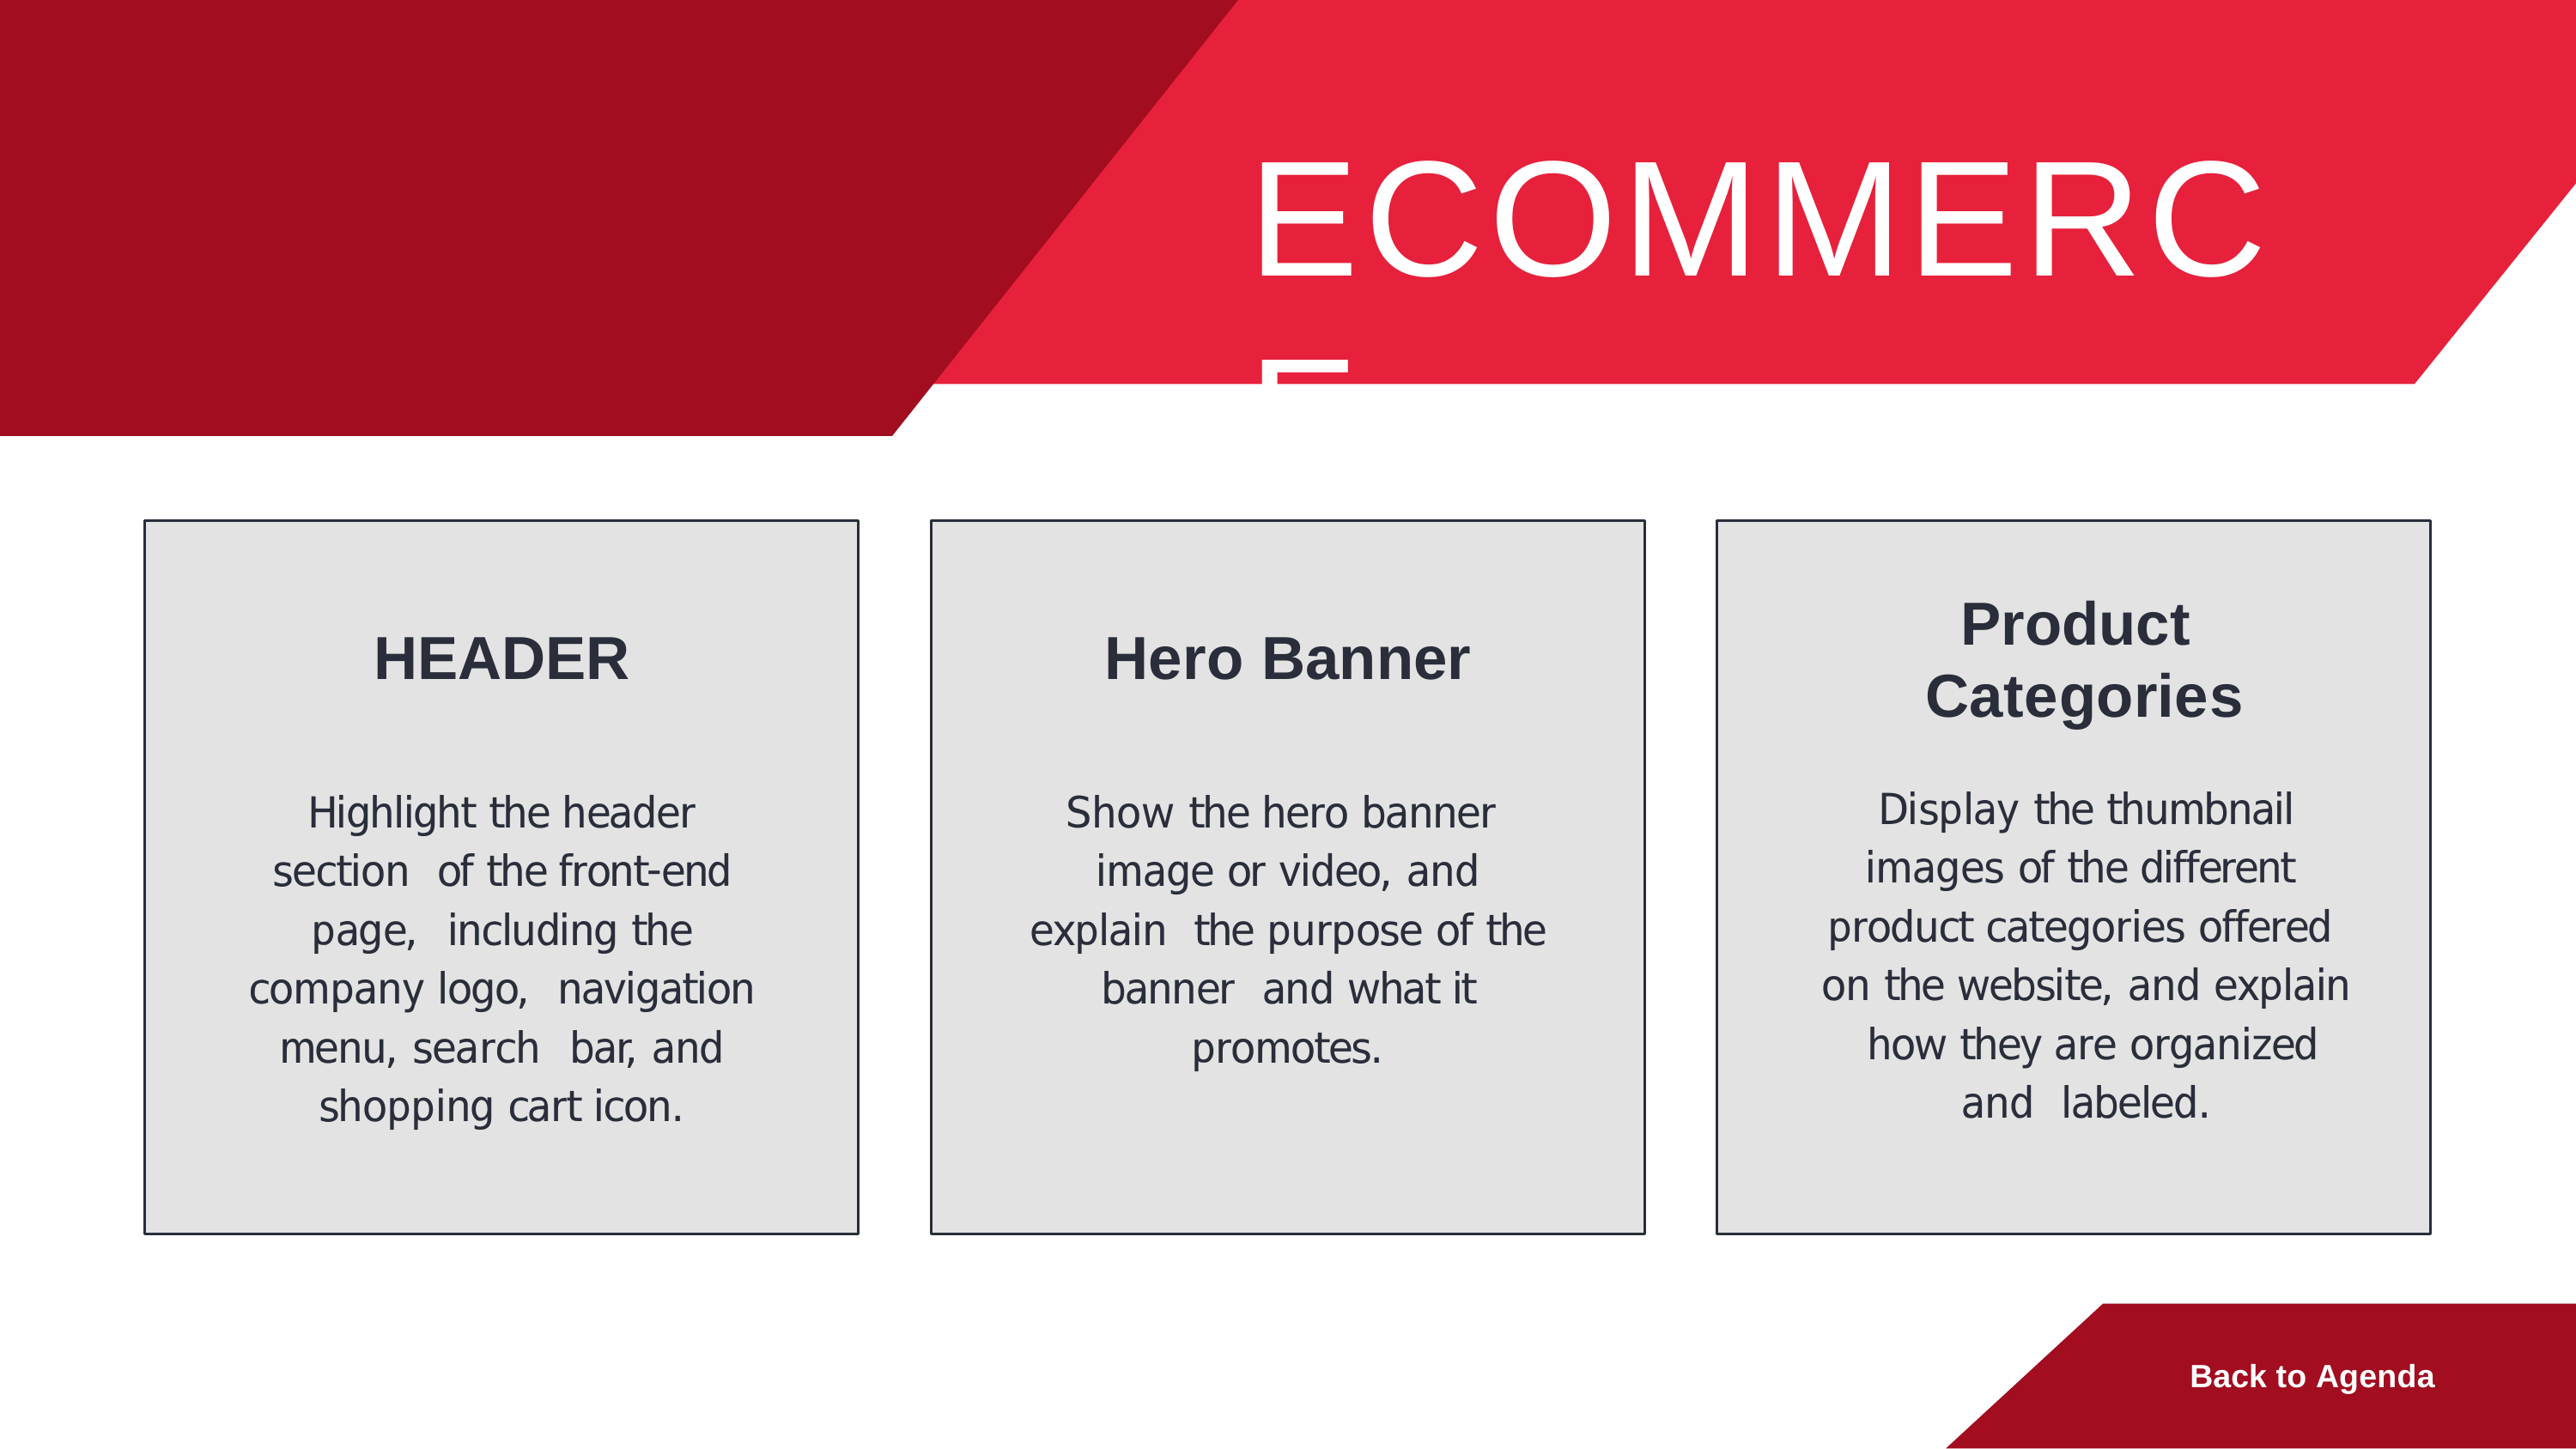

# ECOMMERCE

Product  Categories
Display the thumbnail  images of the different  product categories offered  on the website, and explain  how they are organized and  labeled.
HEADER

Highlight the header section  of the front-end page,  including the company logo,  navigation menu, search  bar, and shopping cart icon.
Hero Banner

Show the hero banner  image or video, and explain  the purpose of the banner  and what it promotes.

Back to Agenda